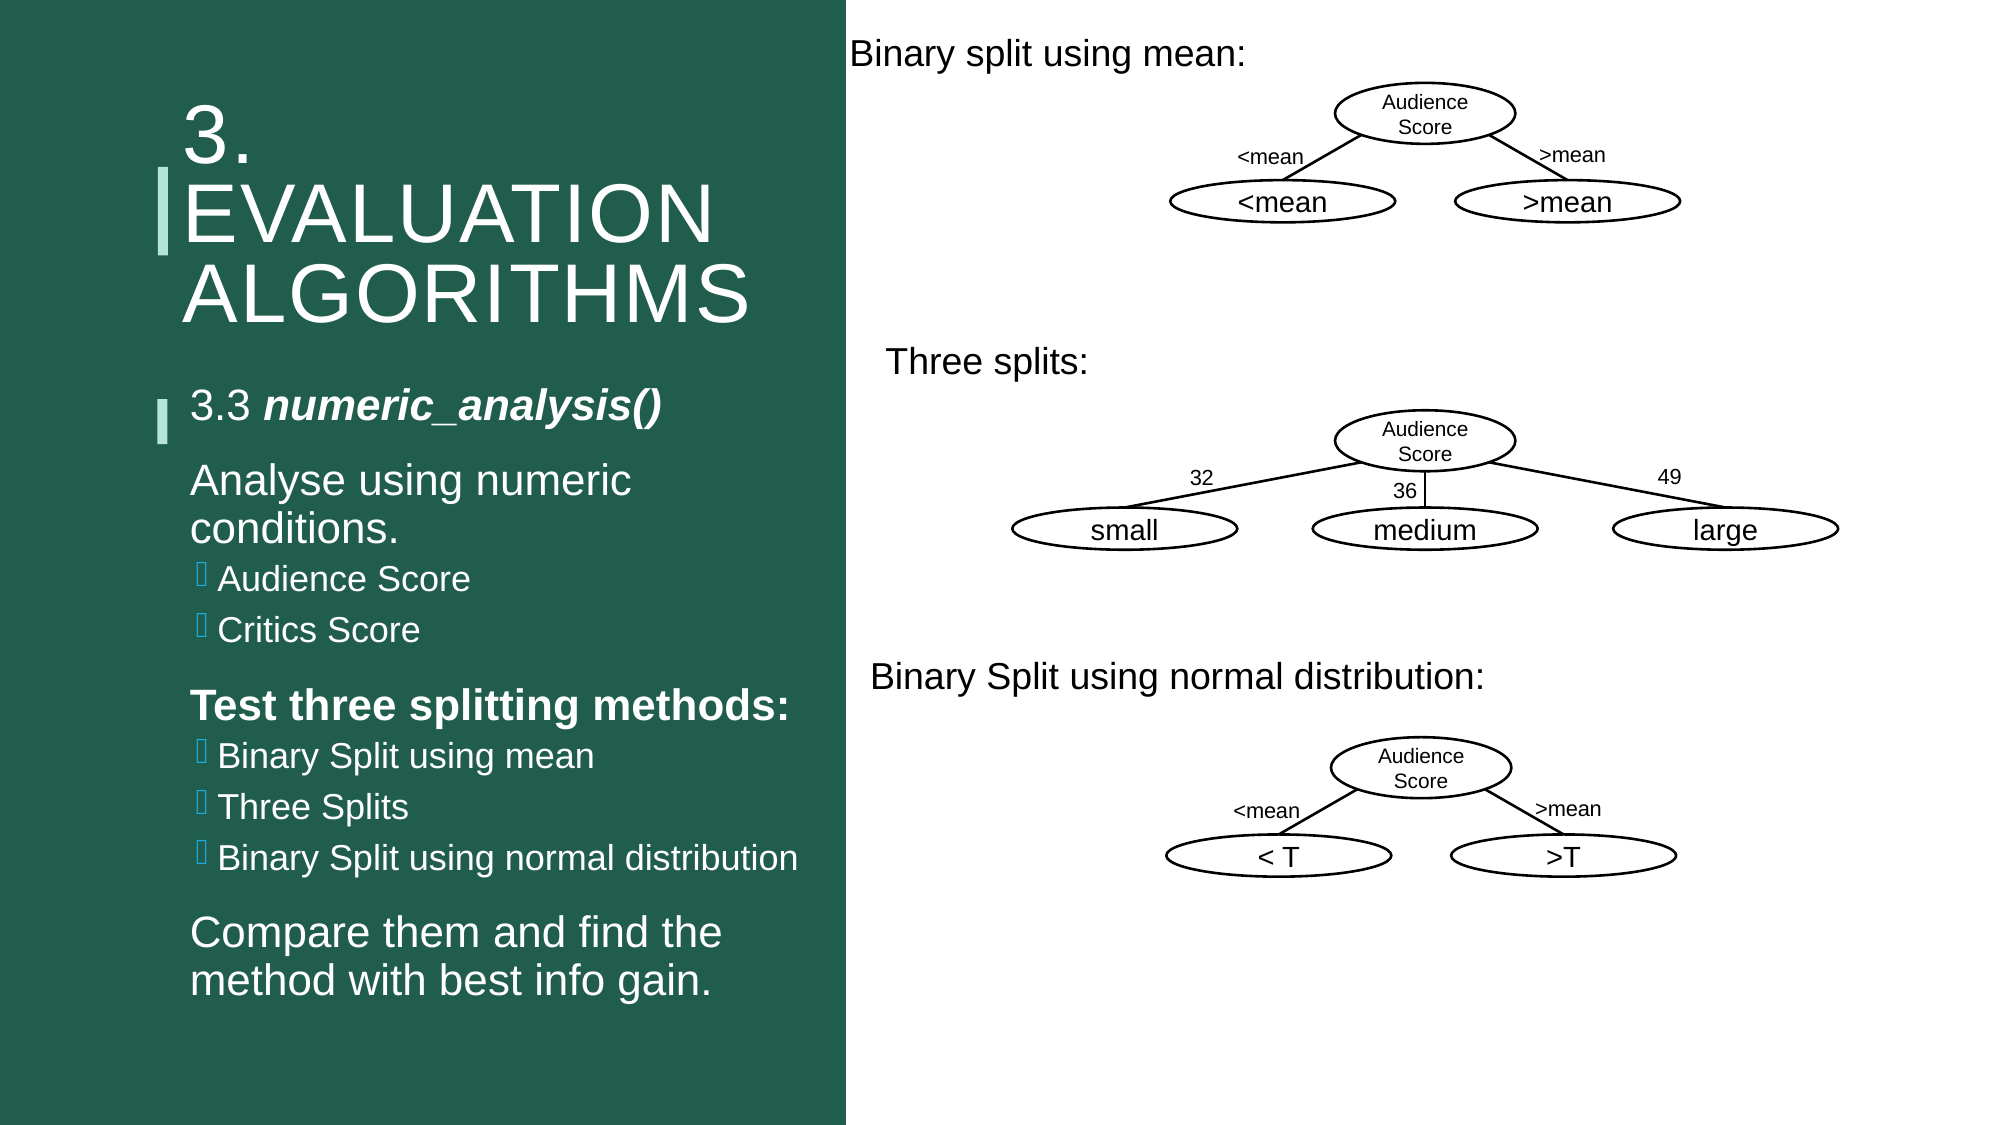

Binary split using mean:
Audience Score
>mean
<mean
<mean
>mean
# 3. Evaluation Algorithms
Three splits:
3.3 numeric_analysis()
Analyse using numeric conditions.
Audience Score
Critics Score
Test three splitting methods:
Binary Split using mean
Three Splits
Binary Split using normal distribution
Compare them and find the method with best info gain.
Audience Score
49
32
36
small
medium
large
Binary Split using normal distribution:
Audience Score
>mean
<mean
< T
>T